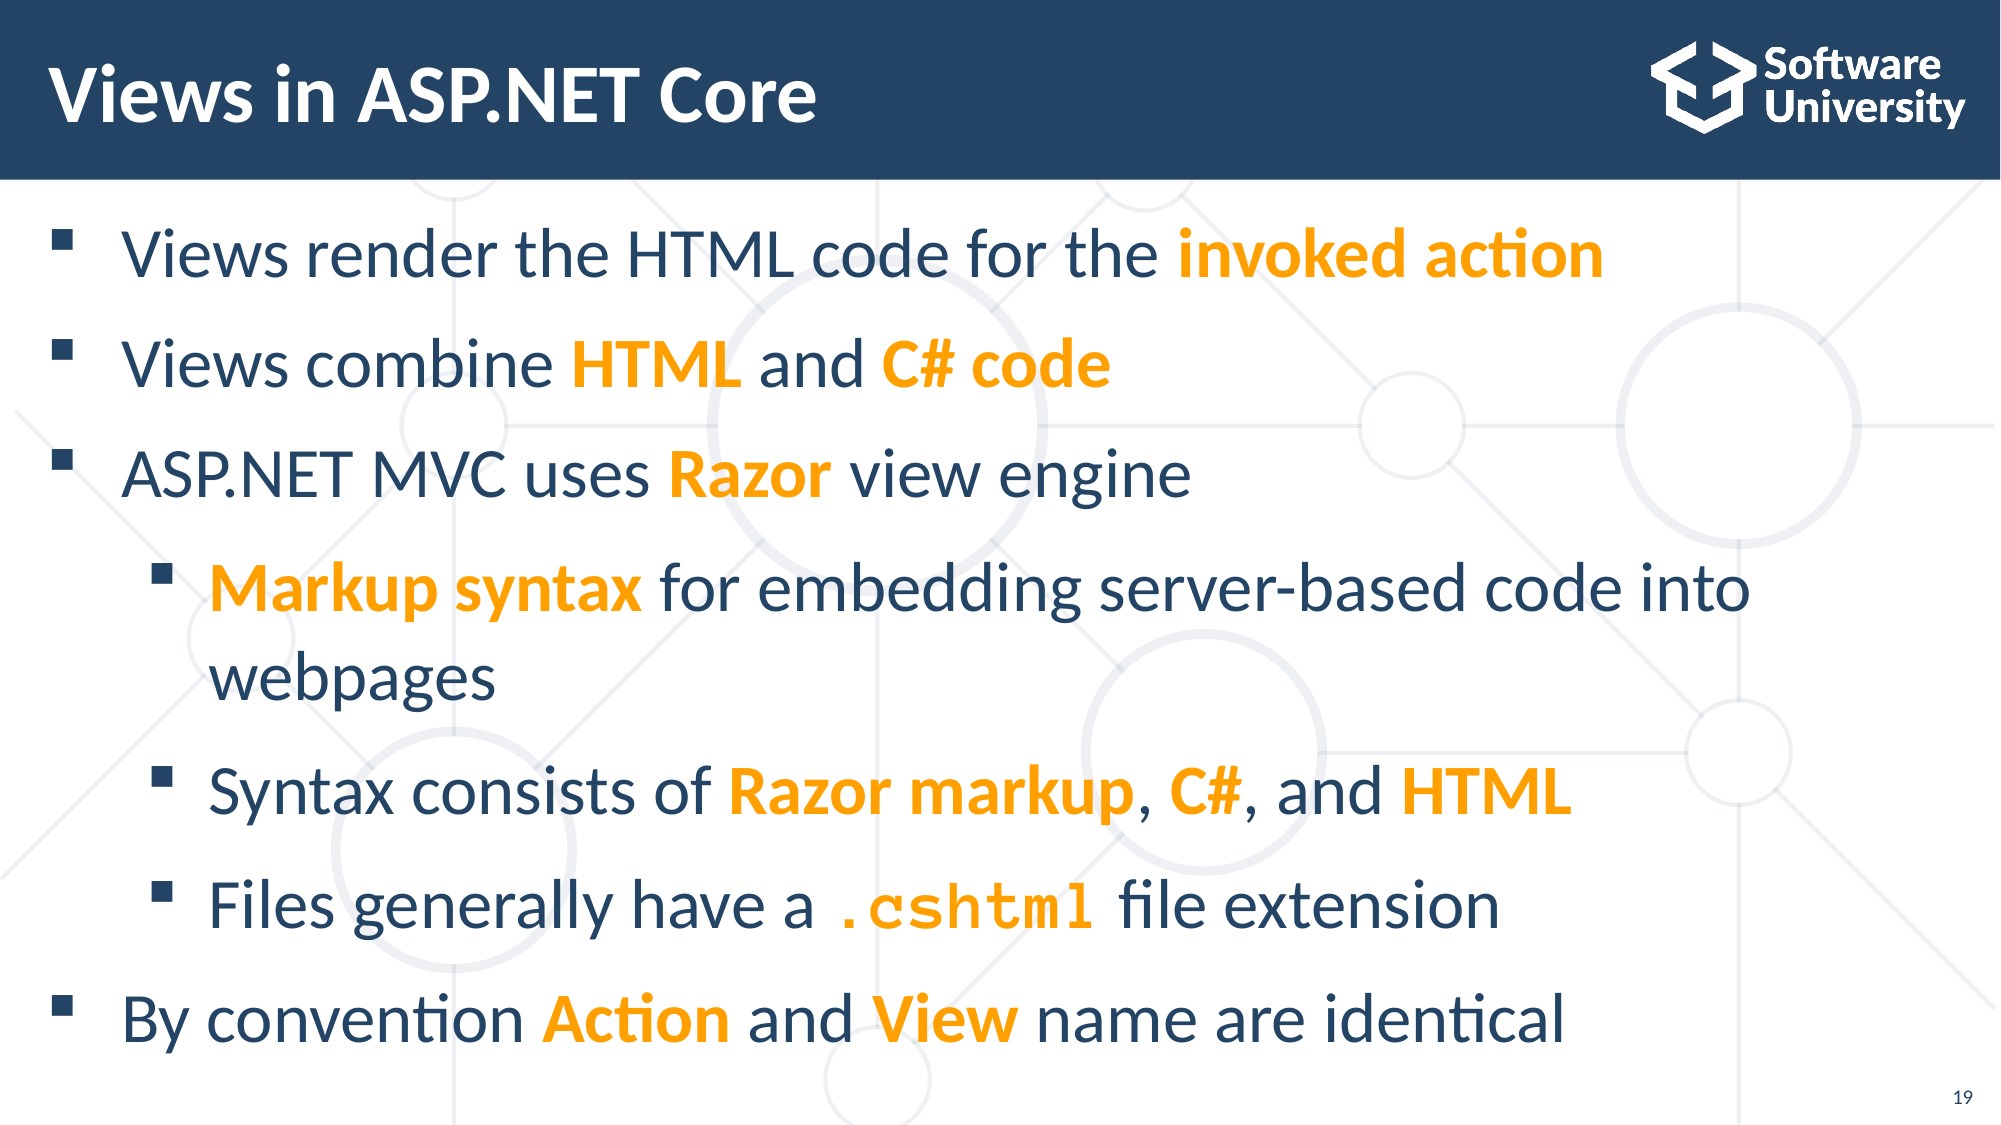

# Views in ASP.NET Core
Views render the HTML code for the invoked action
Views combine HTML and C# code
ASP.NET MVC uses Razor view engine
Markup syntax for embedding server-based code into
webpages
Syntax consists of Razor markup, C#, and HTML
Files generally have a .cshtml file extension
By convention Action and View name are identical
19